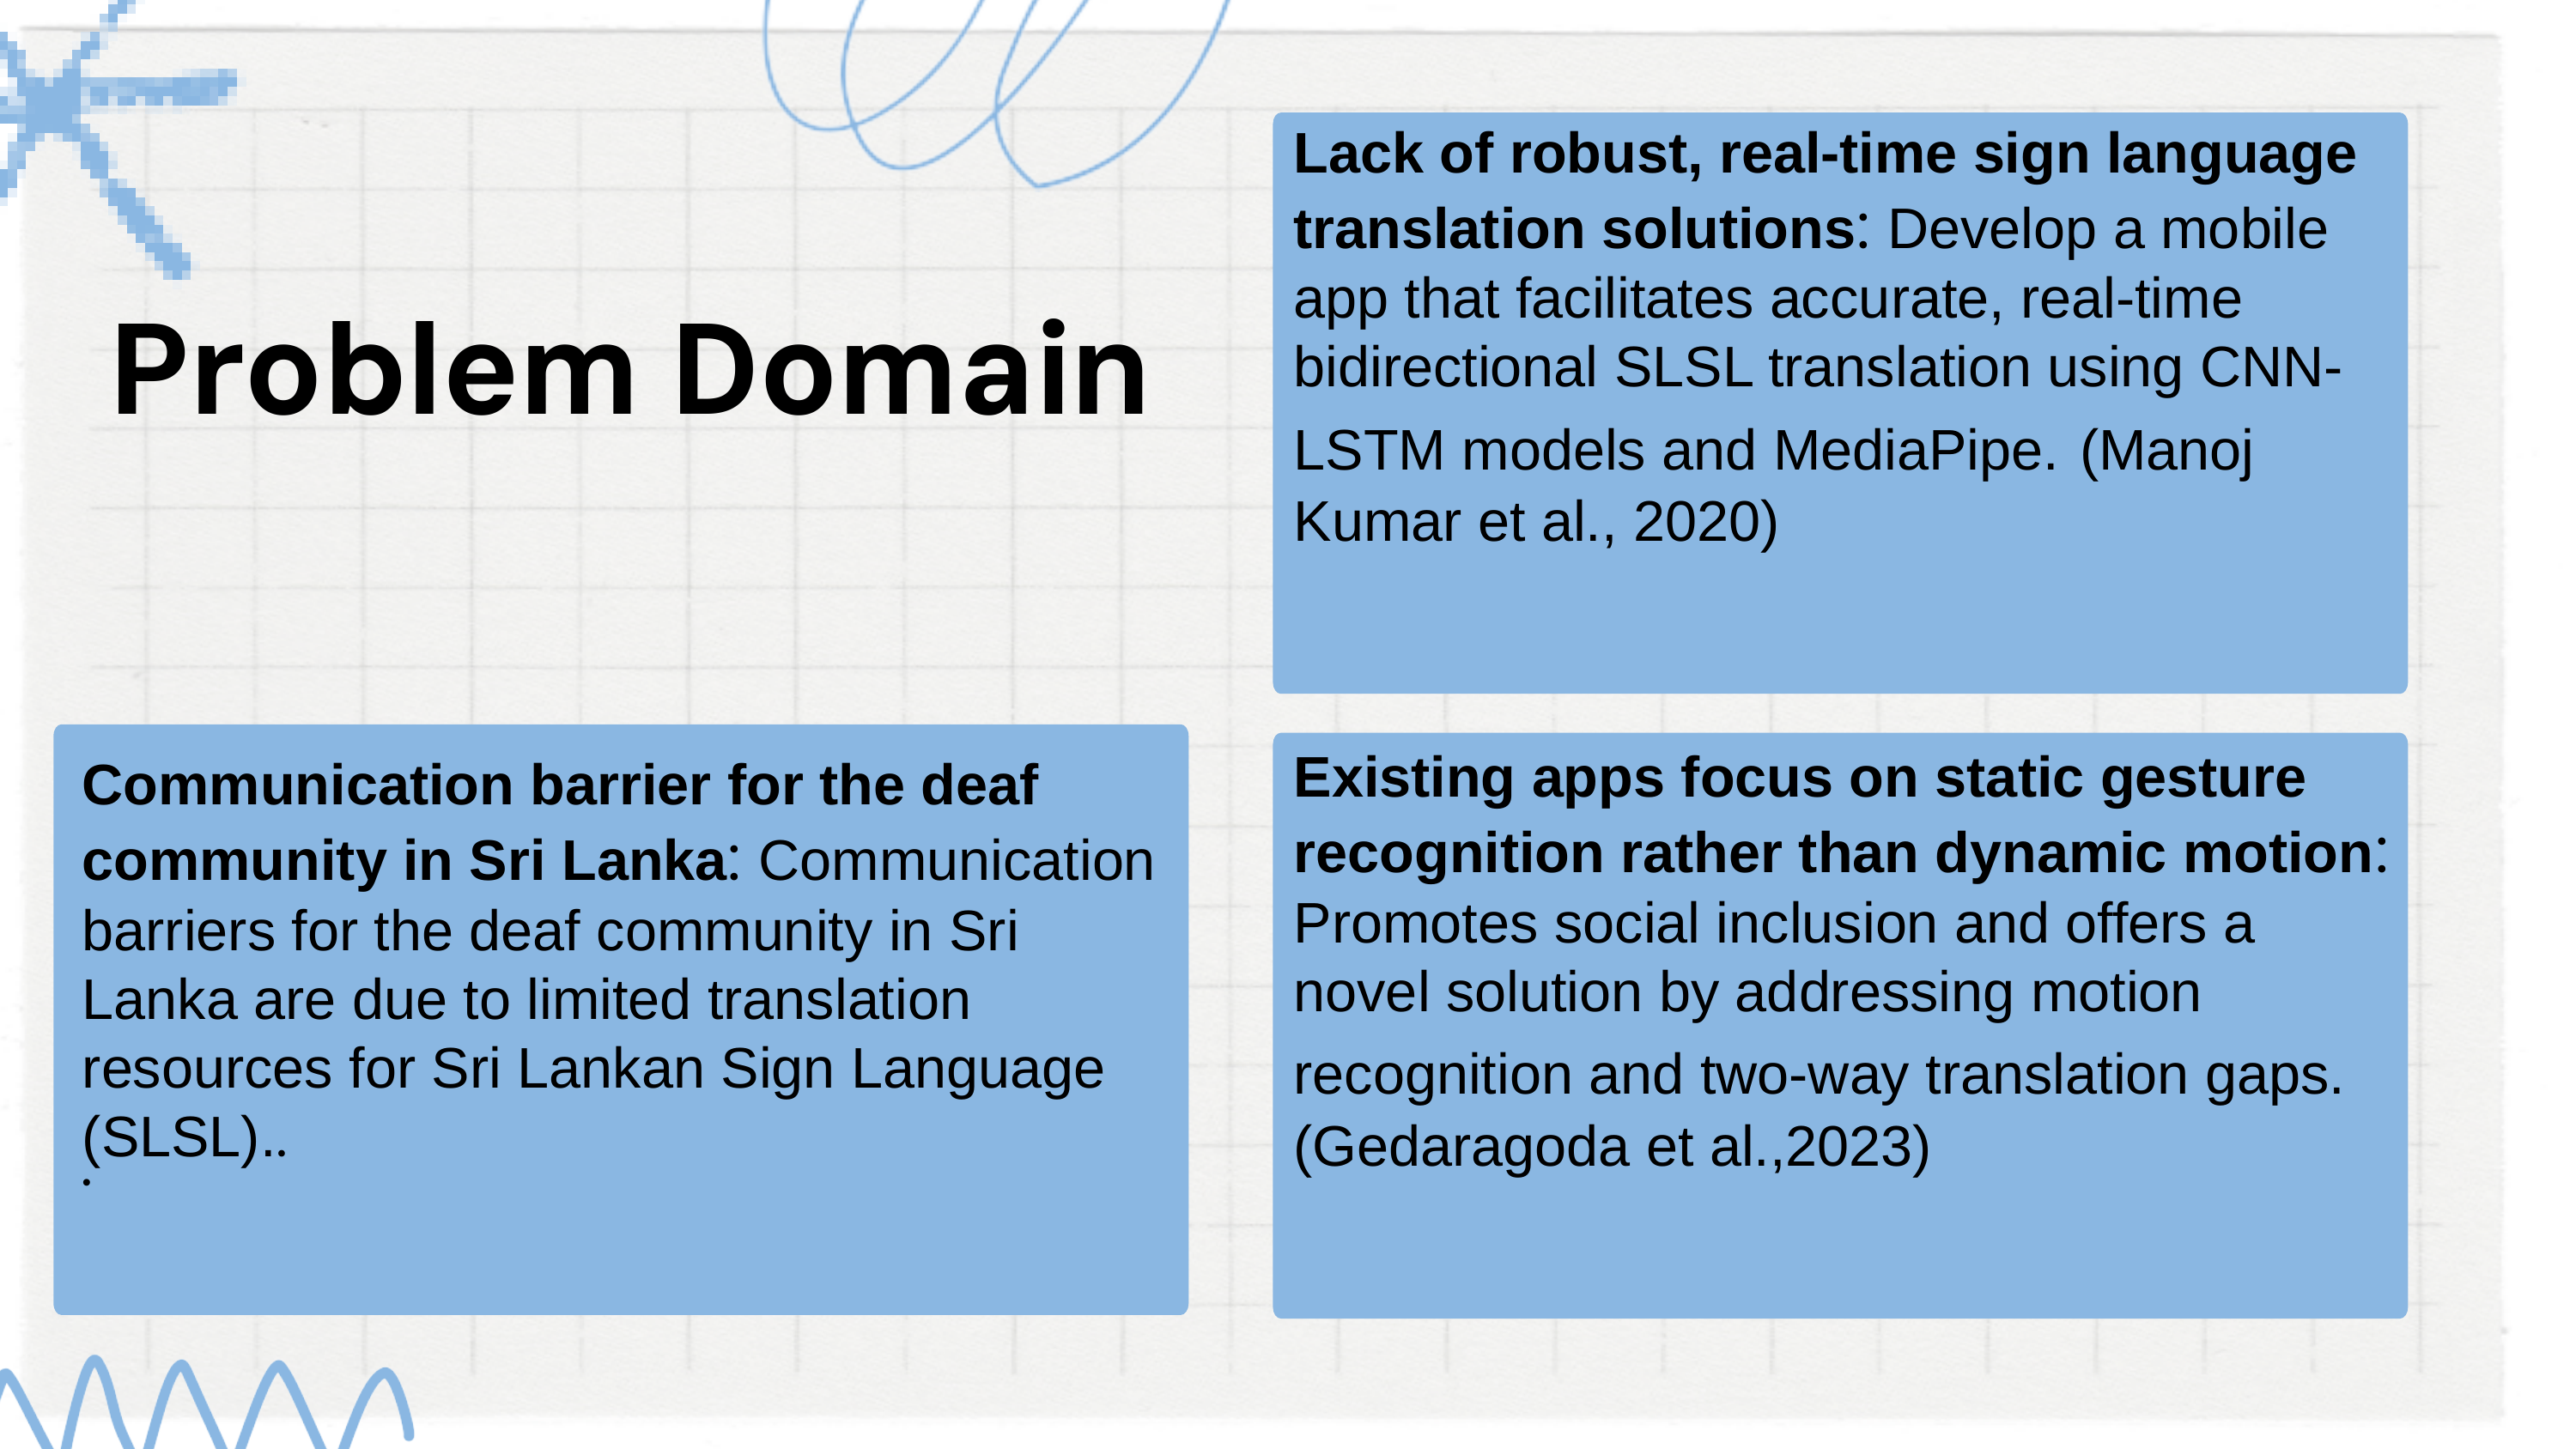

Lack of robust, real-time sign language translation solutions: Develop a mobile app that facilitates accurate, real-time bidirectional SLSL translation using CNN-LSTM models and MediaPipe. (Manoj Kumar et al., 2020)
Problem Domain

Existing apps focus on static gesture recognition rather than dynamic motion: Promotes social inclusion and offers a novel solution by addressing motion recognition and two-way translation gaps. (Gedaragoda et al.,2023)
Communication barrier for the deaf community in Sri Lanka: Communication barriers for the deaf community in Sri Lanka are due to limited translation resources for Sri Lankan Sign Language (SLSL)..